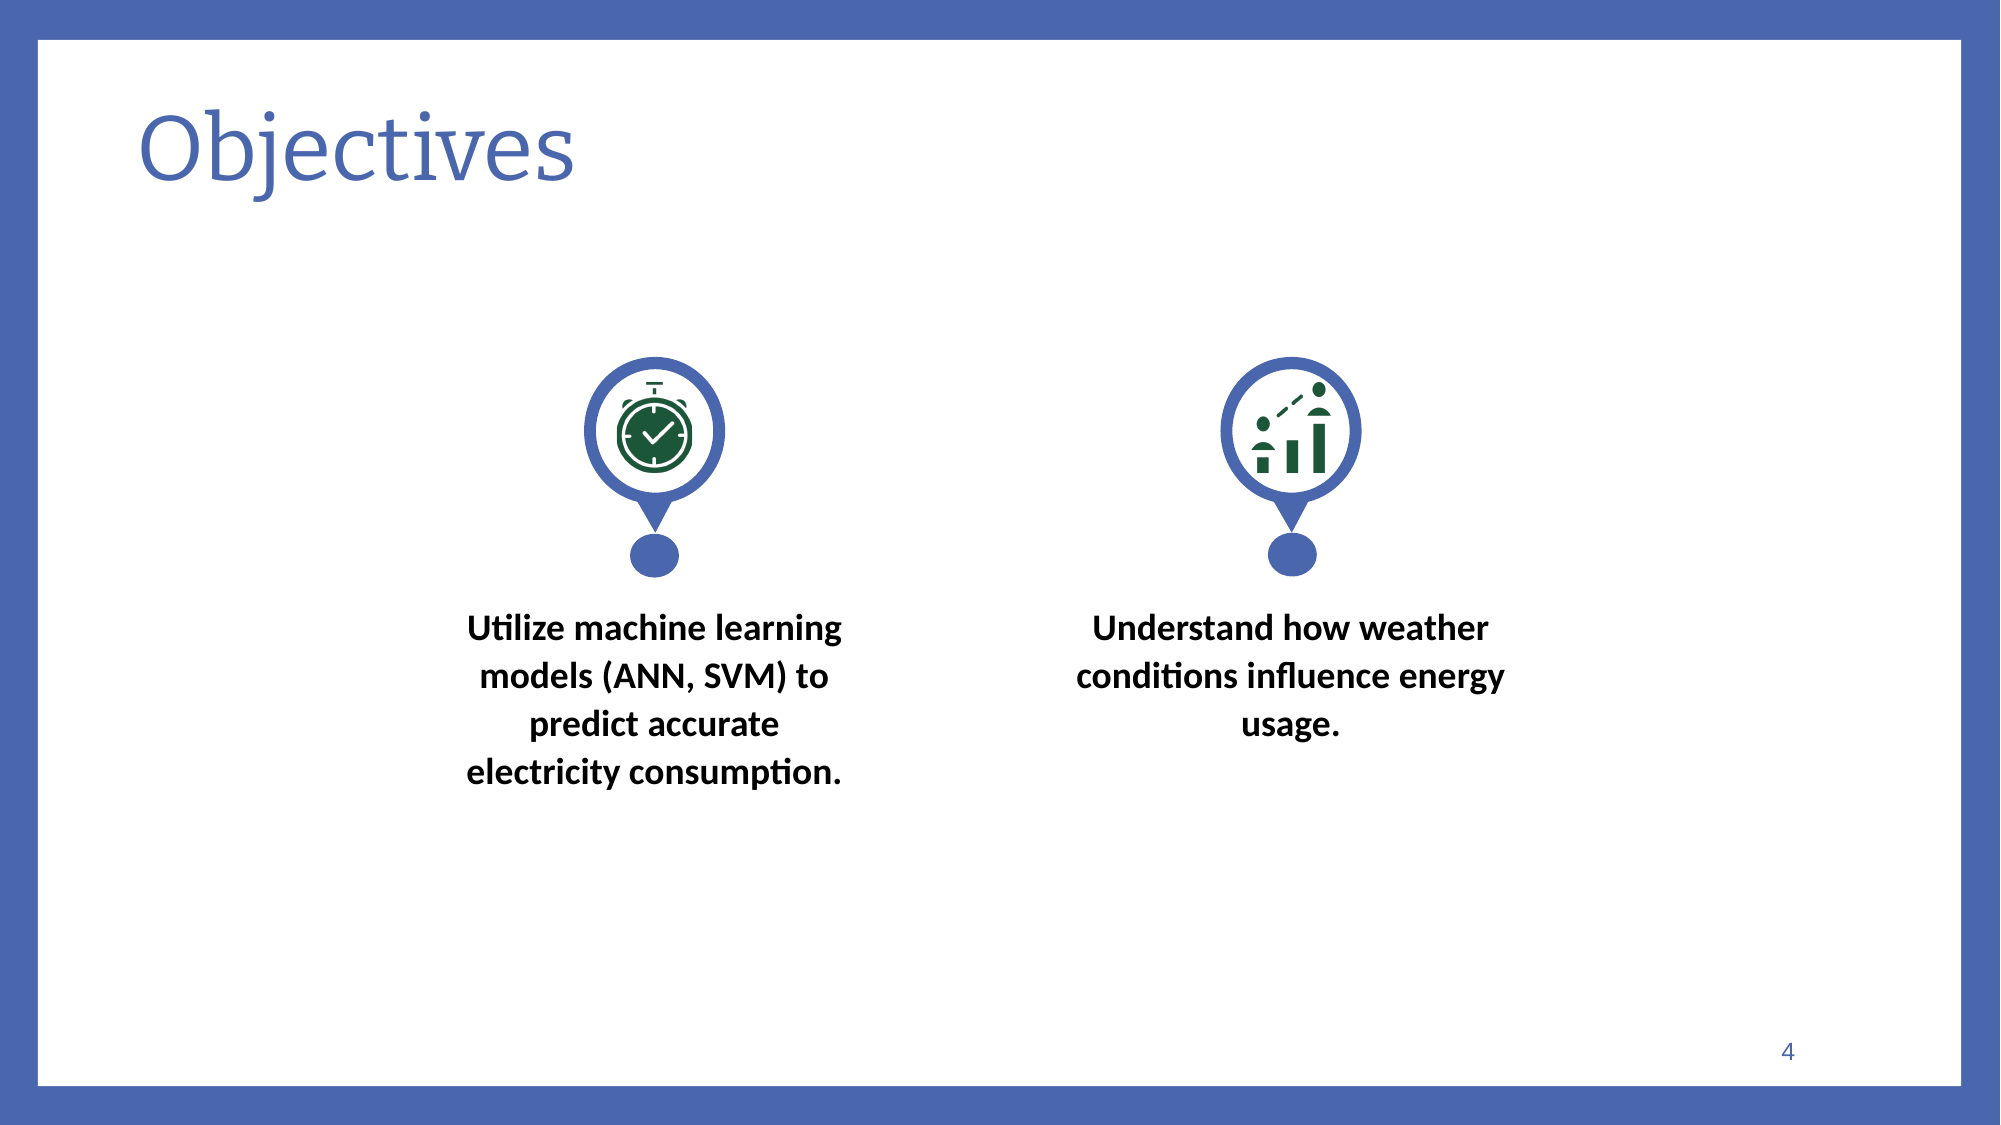

# Objectives

Utilize machine learning models (ANN, SVM) to predict accurate electricity consumption.
Understand how weather conditions influence energy usage.
4